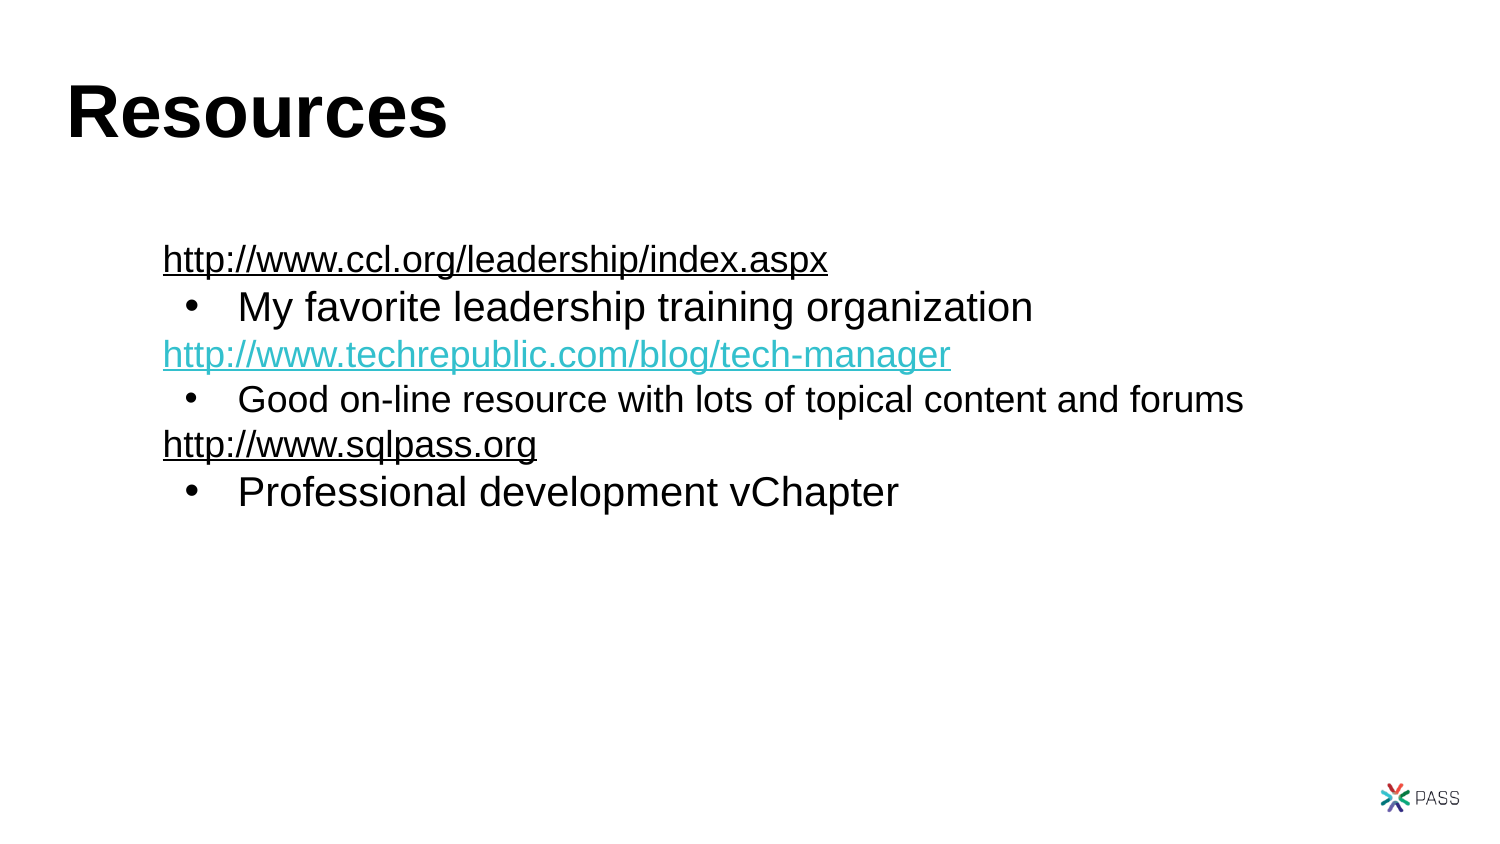

# Resources
http://www.ccl.org/leadership/index.aspx
My favorite leadership training organization
http://www.techrepublic.com/blog/tech-manager
Good on-line resource with lots of topical content and forums
http://www.sqlpass.org
Professional development vChapter